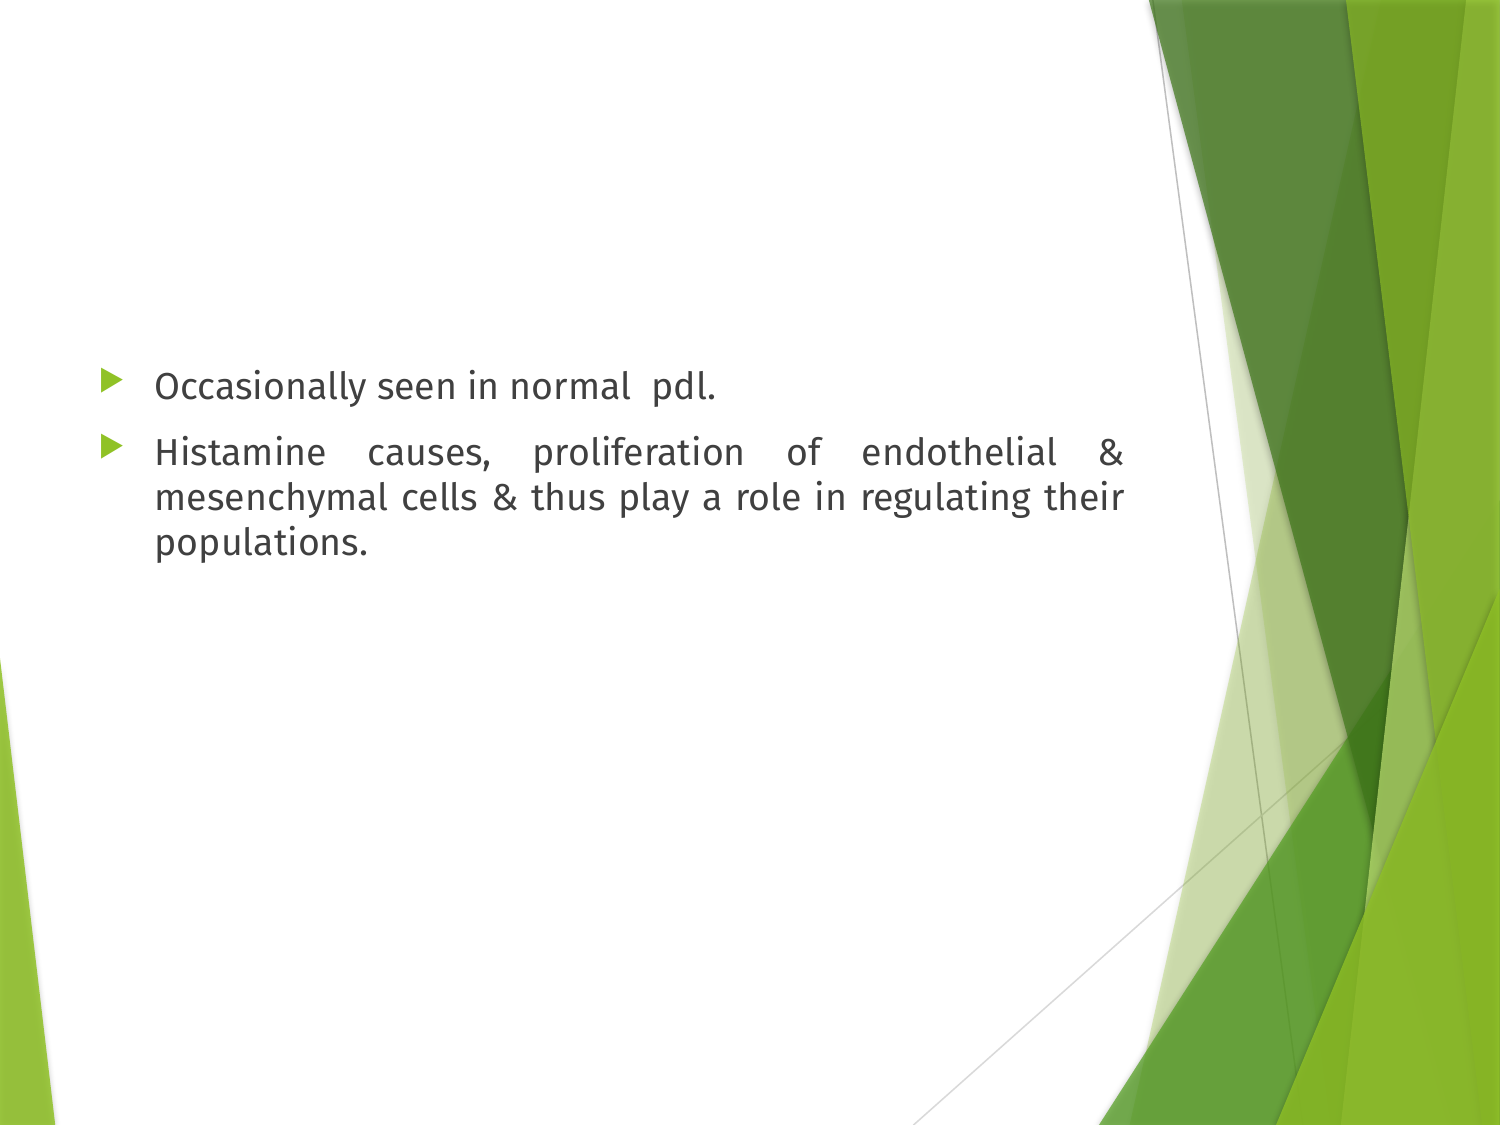

#
Occasionally seen in normal  pdl.
Histamine causes, proliferation of endothelial & mesenchymal cells & thus play a role in regulating their populations.